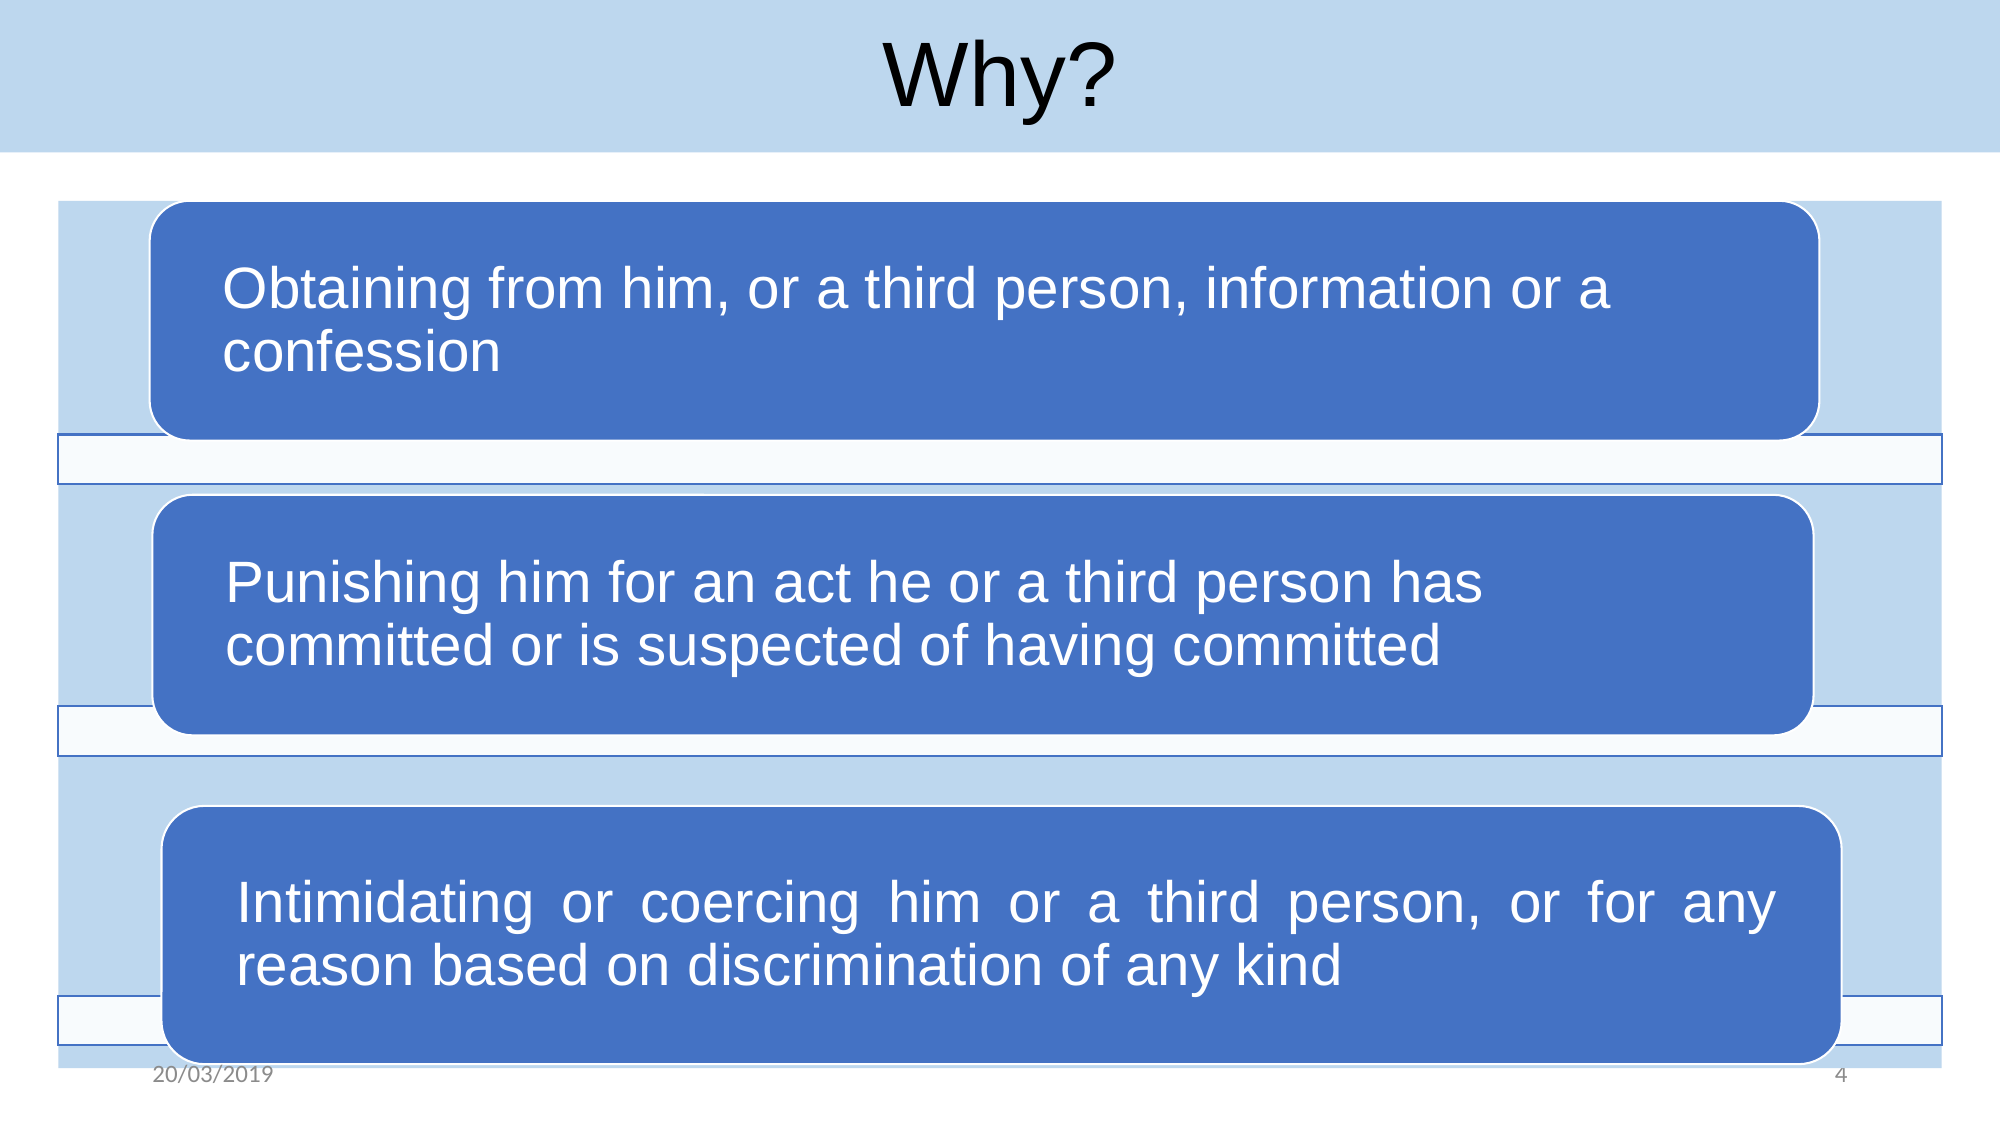

# Why?
Obtaining from him, or a third person, information or a confession
Punishing him for an act he or a third person has committed or is suspected of having committed
Intimidating or coercing him or a third person, or for any reason based on discrimination of any kind
20/03/2019

4